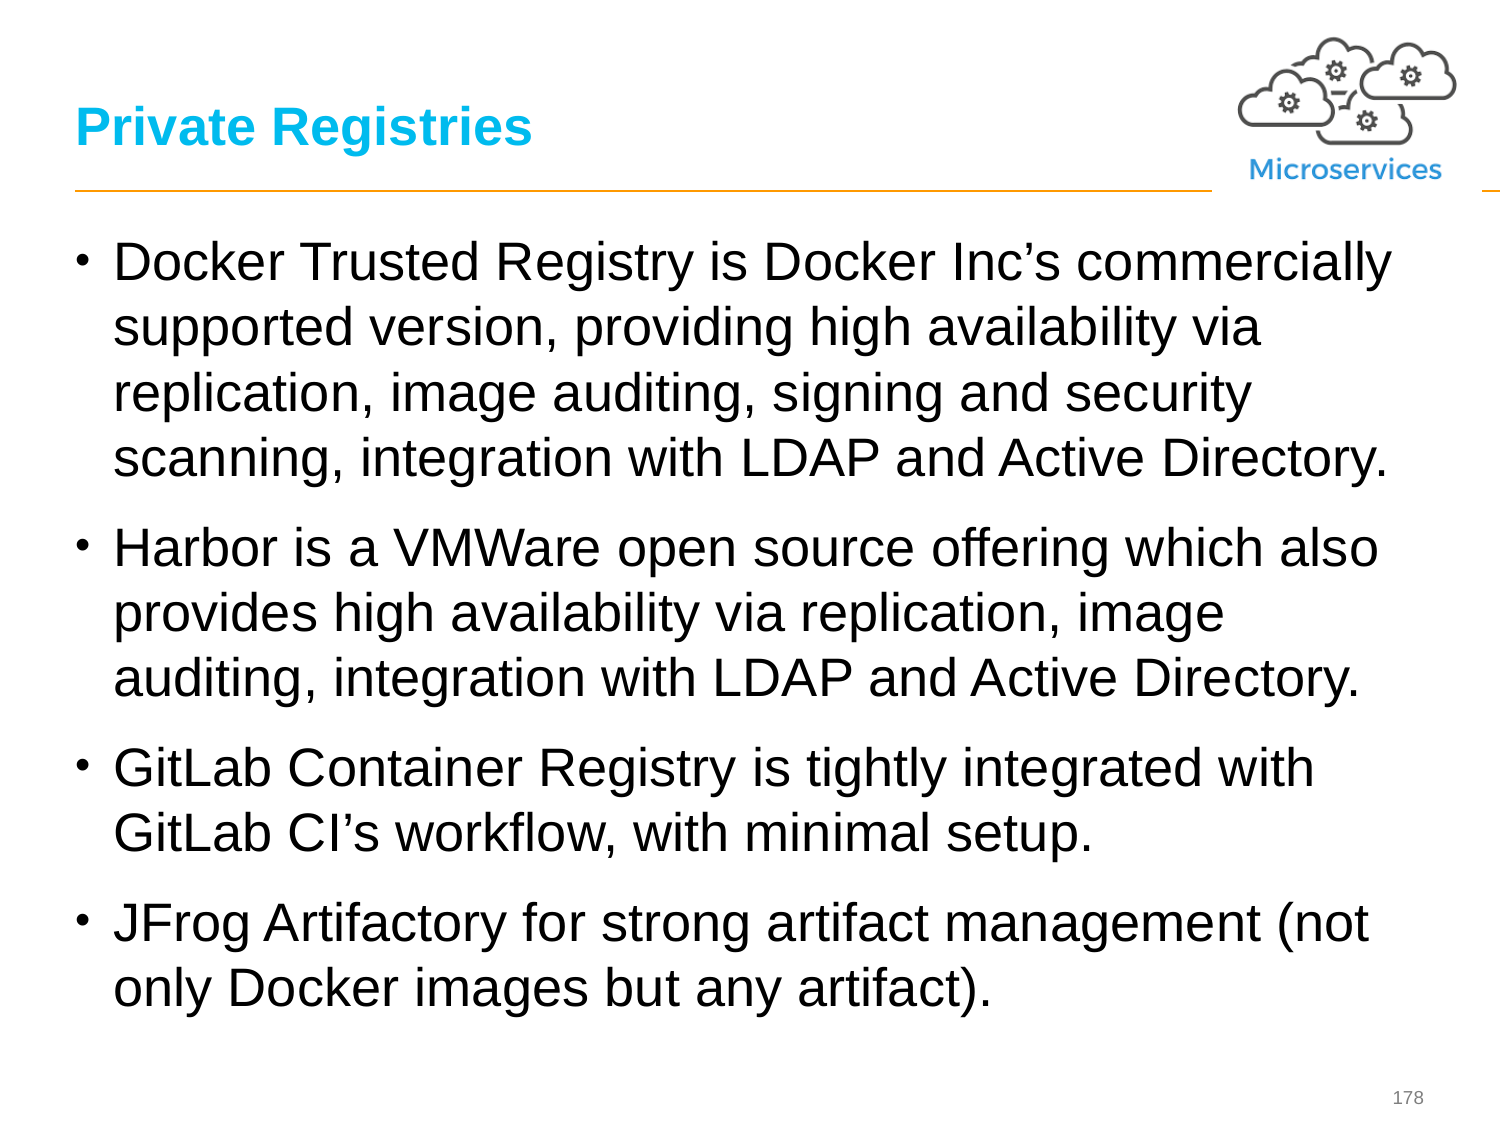

# Private Registries
Docker Trusted Registry is Docker Inc’s commercially supported version, providing high availability via replication, image auditing, signing and security scanning, integration with LDAP and Active Directory.
Harbor is a VMWare open source offering which also provides high availability via replication, image auditing, integration with LDAP and Active Directory.
GitLab Container Registry is tightly integrated with GitLab CI’s workflow, with minimal setup.
JFrog Artifactory for strong artifact management (not only Docker images but any artifact).